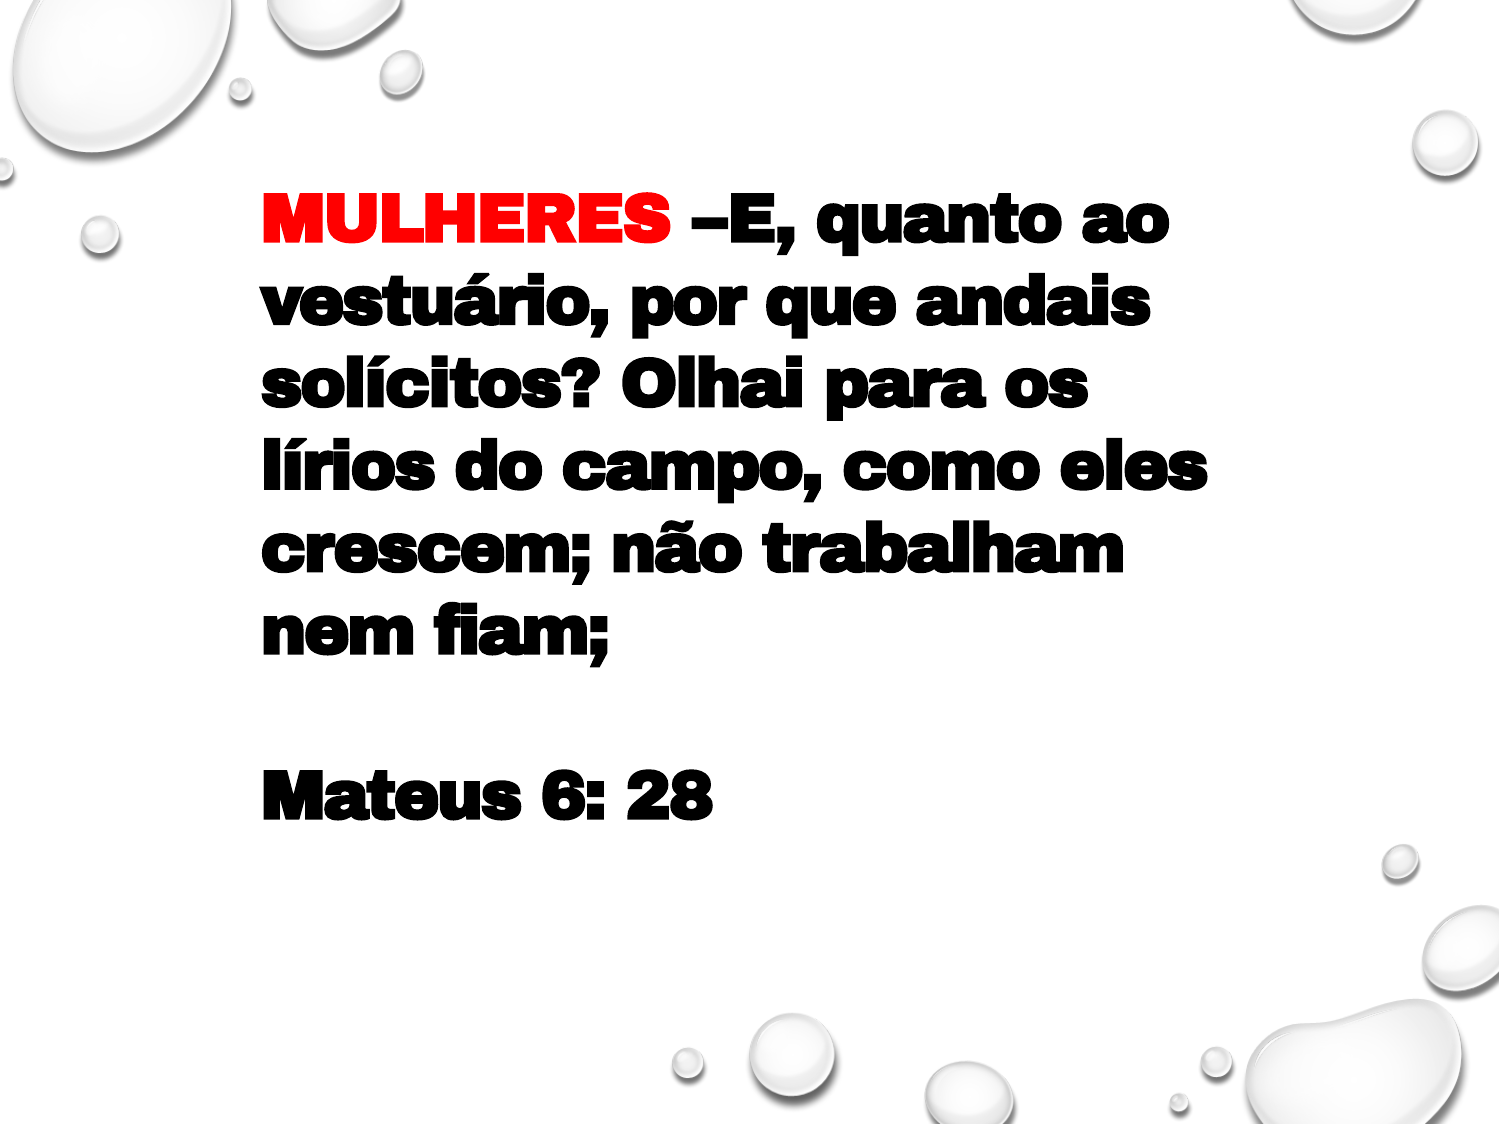

MULHERES –E, quanto ao vestuário, por que andais solícitos? Olhai para os lírios do campo, como eles crescem; não trabalham nem fiam;

Mateus 6: 28